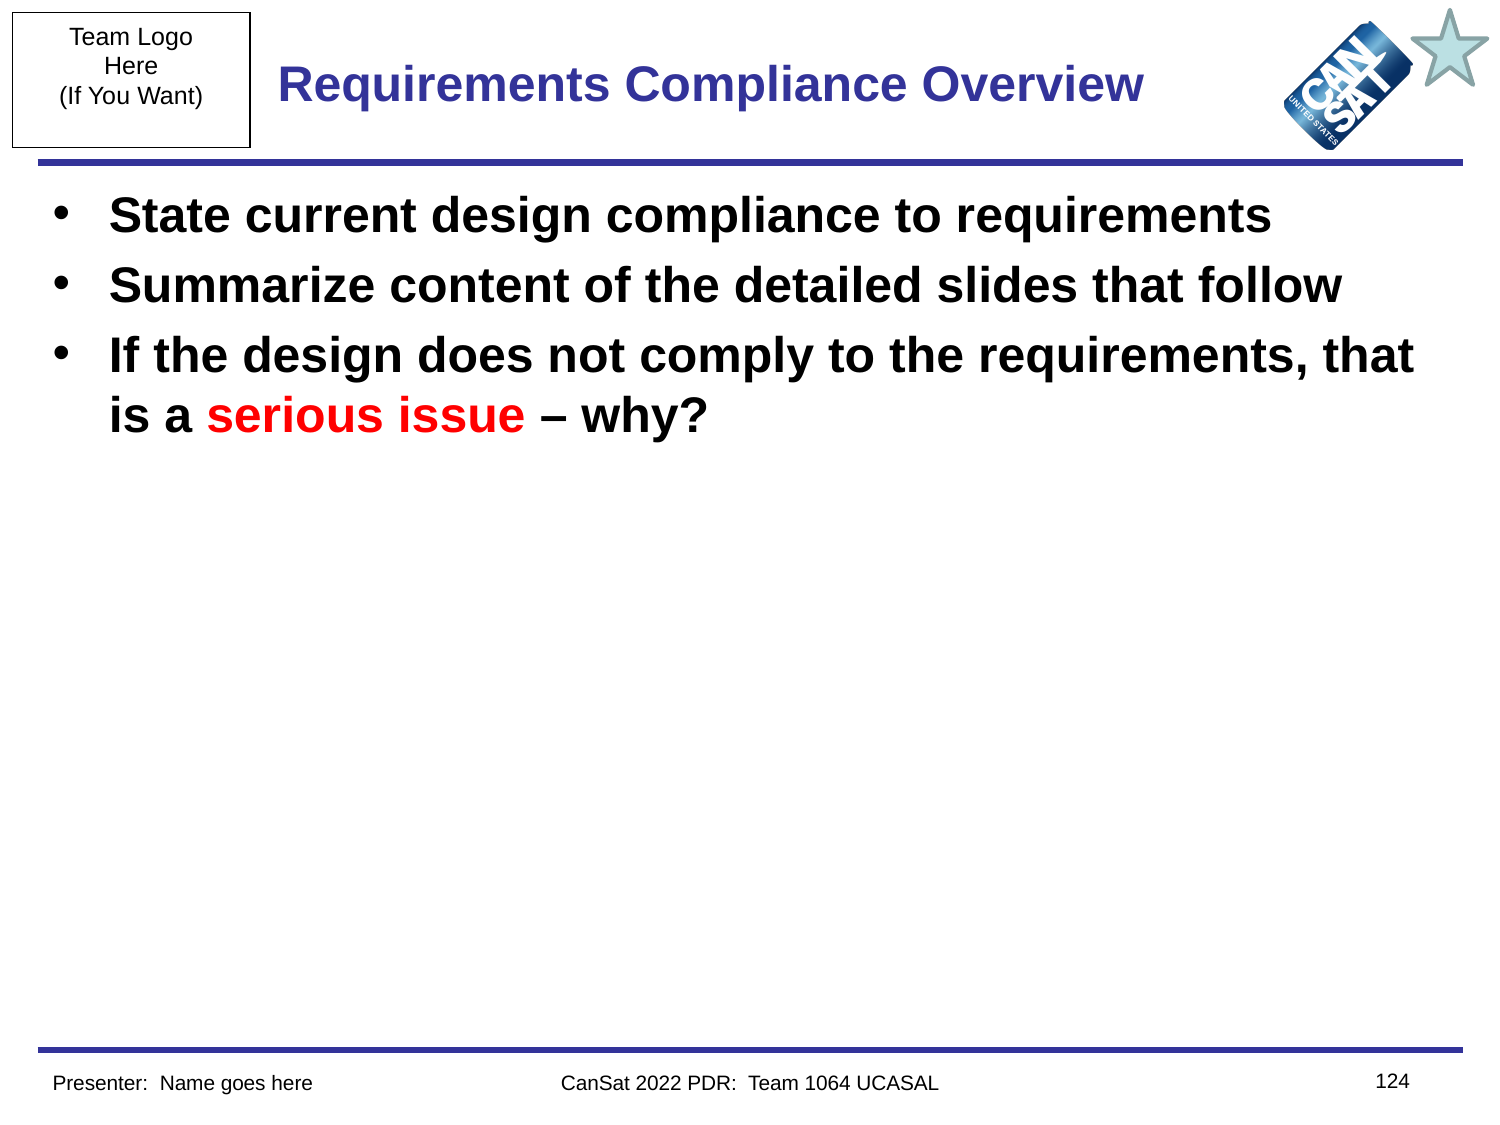

# Requirements Compliance Overview
State current design compliance to requirements
Summarize content of the detailed slides that follow
If the design does not comply to the requirements, that is a serious issue – why?
124
Presenter:  Name goes here
CanSat 2022 PDR:  Team 1064 UCASAL